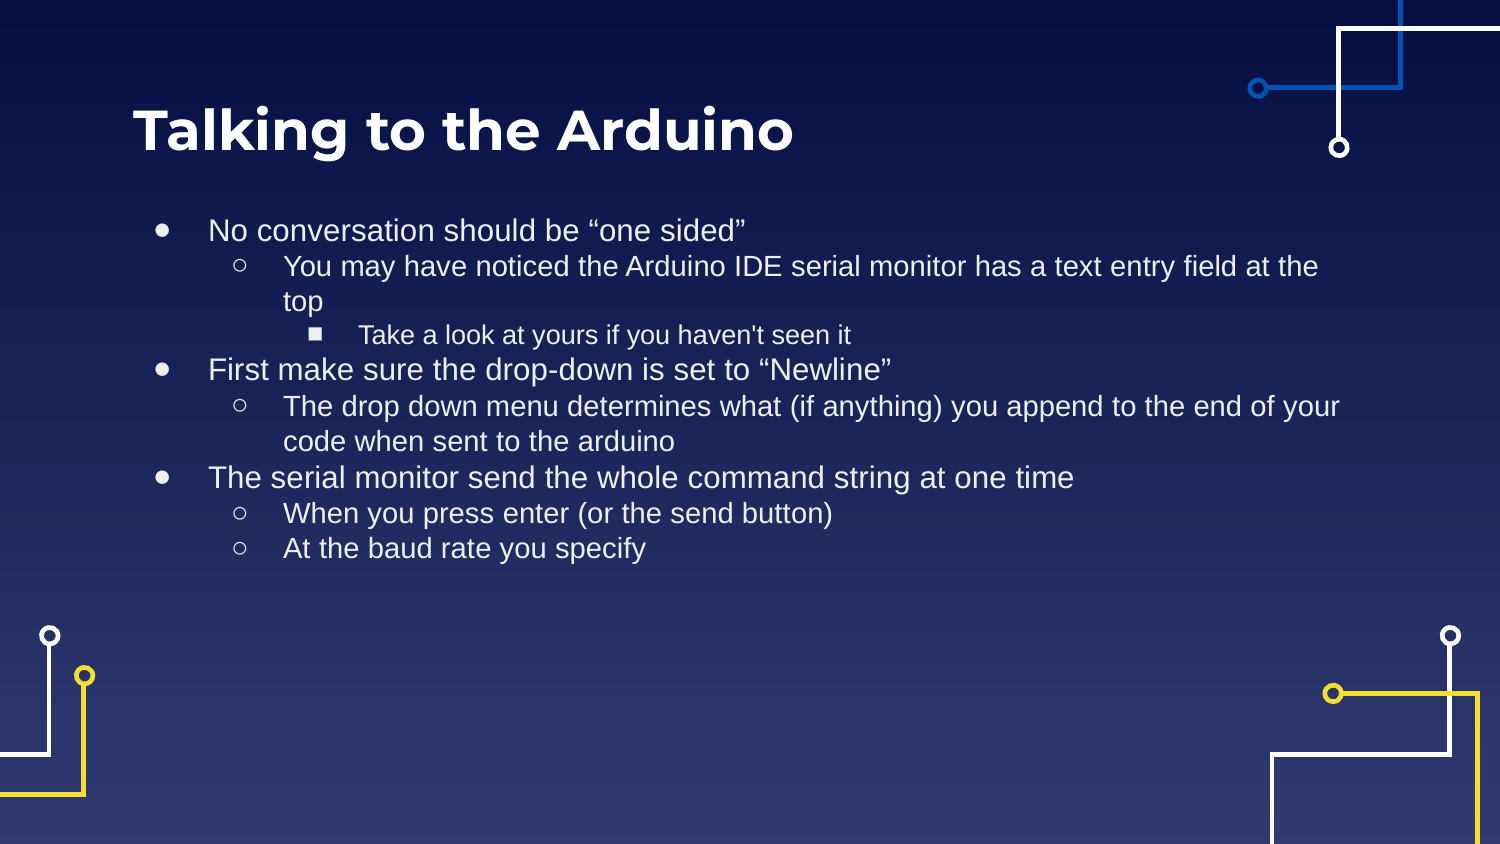

# Talking to the Arduino
No conversation should be “one sided”
You may have noticed the Arduino IDE serial monitor has a text entry field at the top
Take a look at yours if you haven't seen it
First make sure the drop-down is set to “Newline”
The drop down menu determines what (if anything) you append to the end of your code when sent to the arduino
The serial monitor send the whole command string at one time
When you press enter (or the send button)
At the baud rate you specify